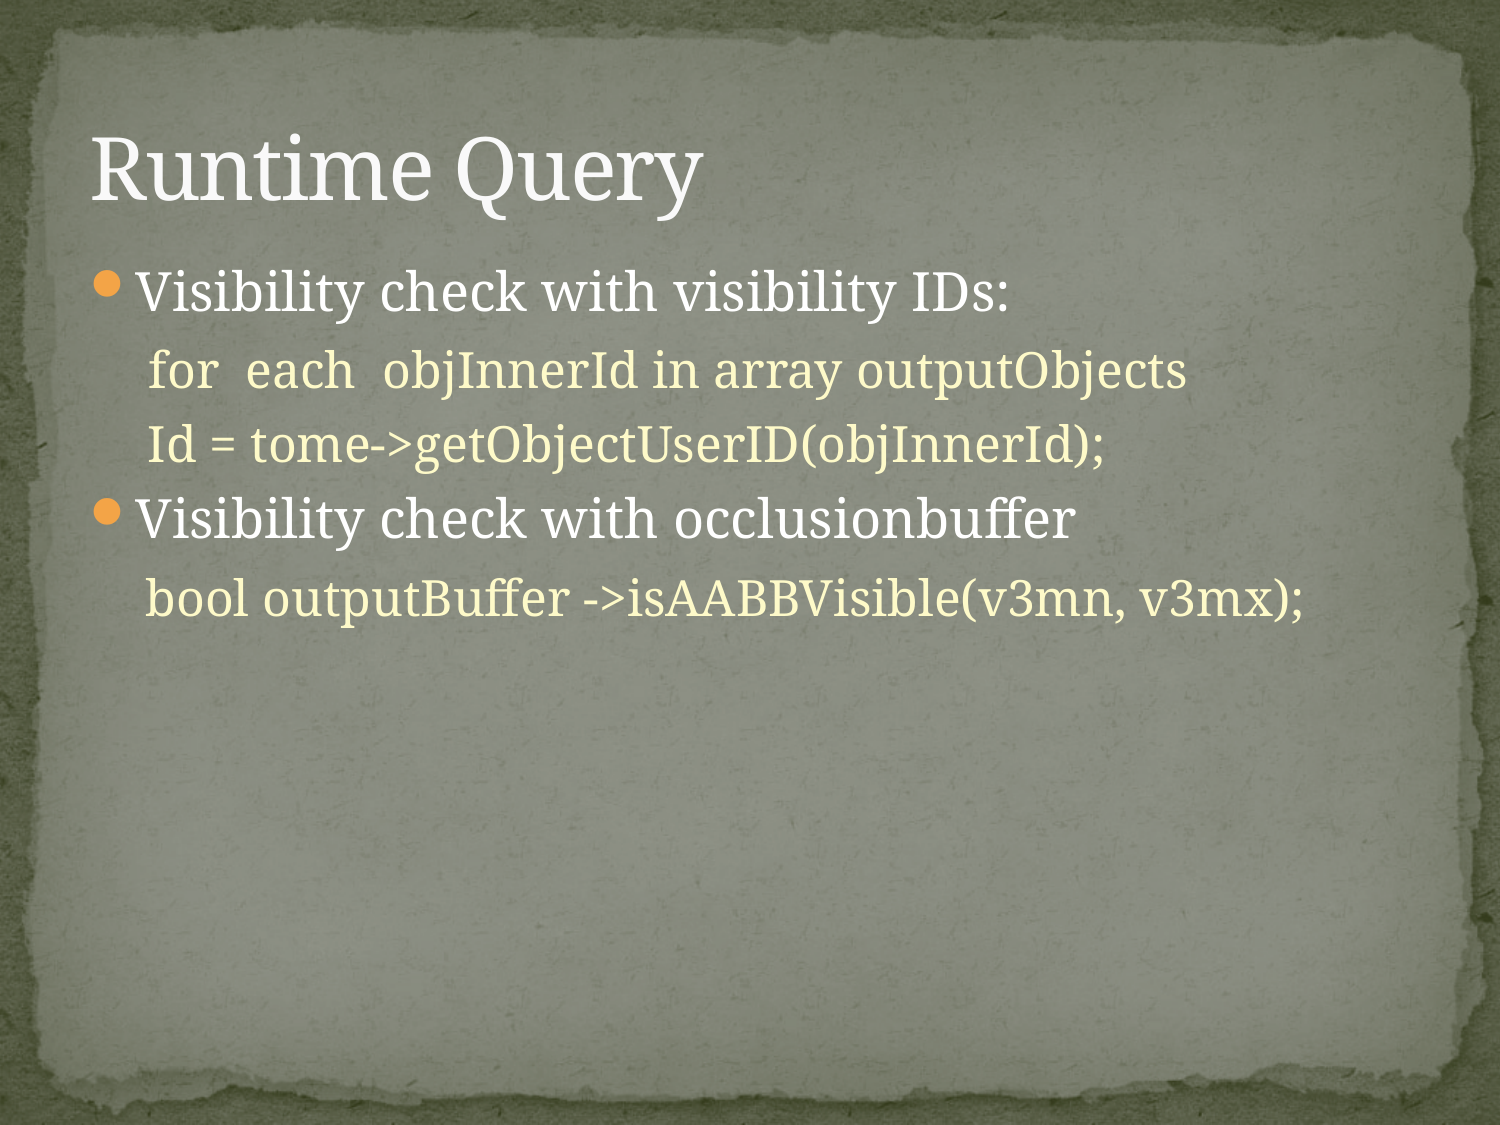

# Runtime Query
Visibility check with visibility IDs:
  	 for  each  objInnerId in array outputObjects
	 Id = tome->getObjectUserID(objInnerId);
Visibility check with occlusionbuffer
    bool outputBuffer ->isAABBVisible(v3mn, v3mx);